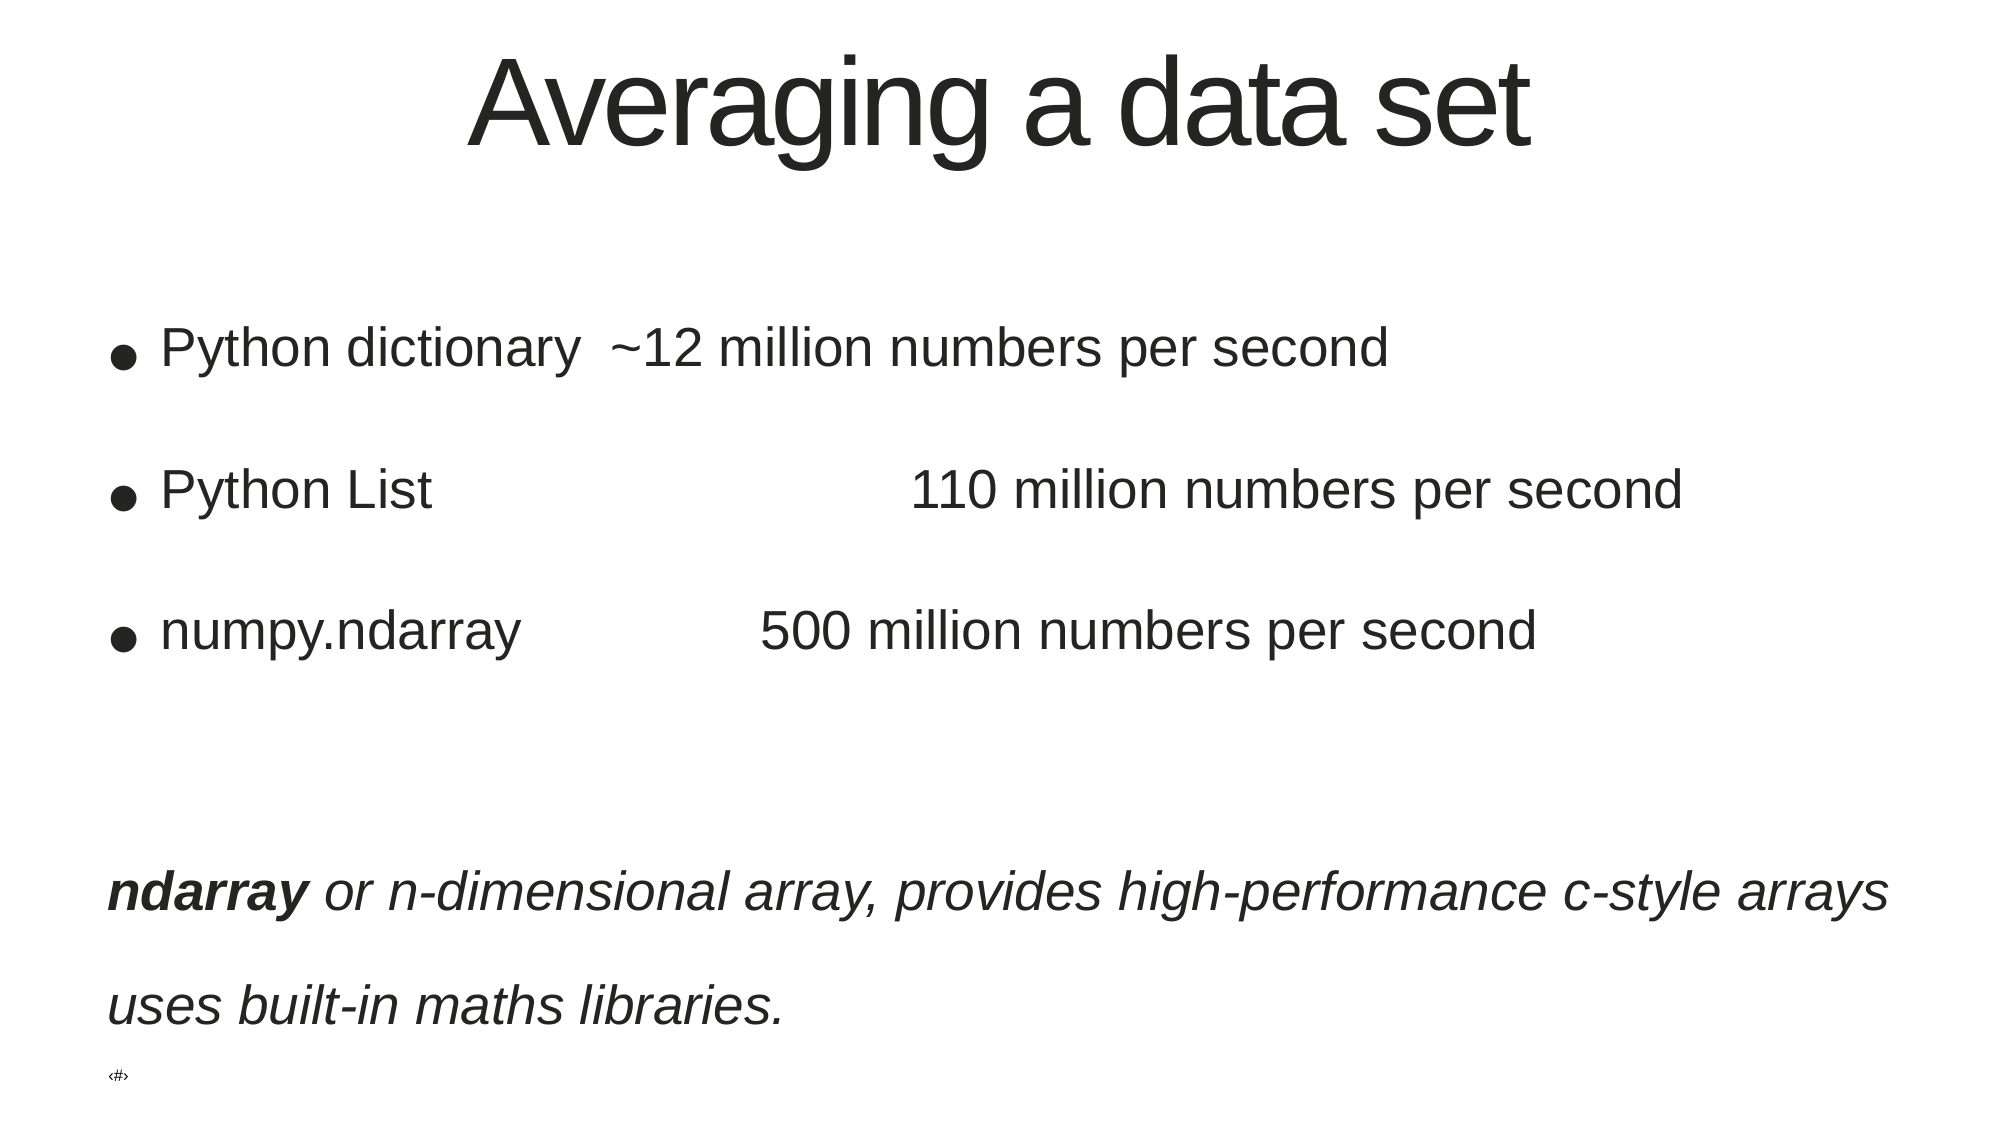

# Averaging a data set

Python dictionary	~12 million numbers per second
Python List				110 million numbers per second
numpy.ndarray		500 million numbers per second

ndarray or n-dimensional array, provides high-performance c-style arrays uses built-in maths libraries.